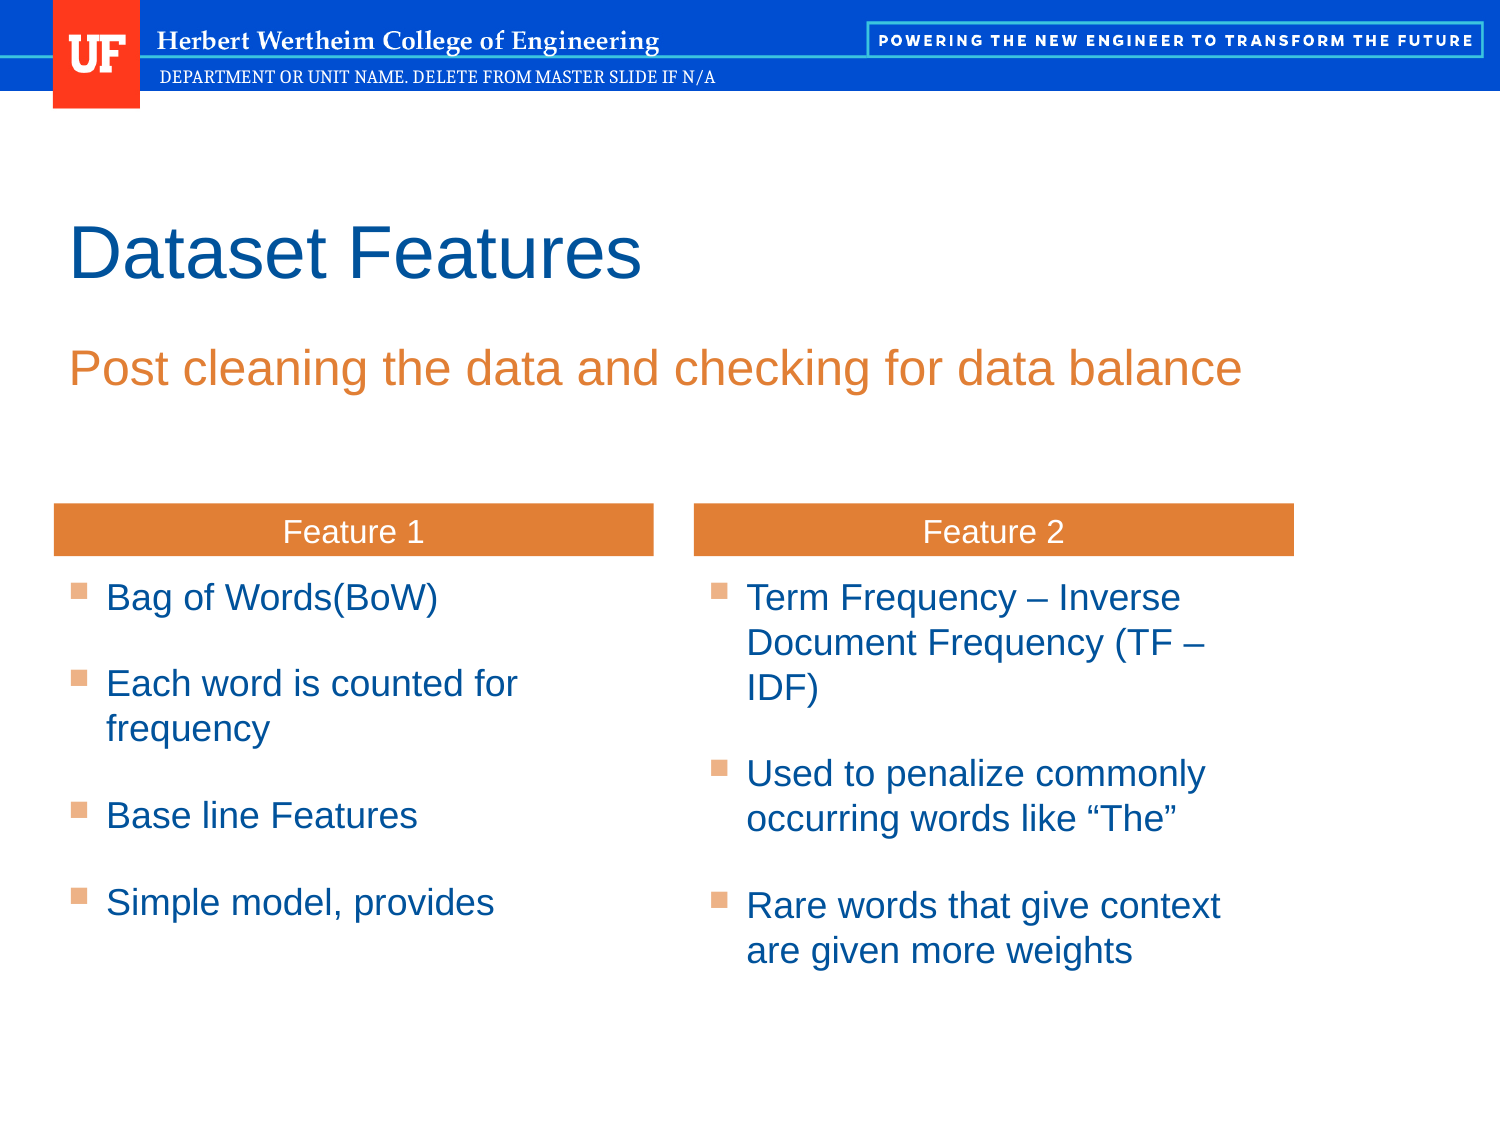

# Dataset Features
Post cleaning the data and checking for data balance
Feature 1
Feature 2
Bag of Words(BoW)
Each word is counted for frequency
Base line Features
Simple model, provides
Term Frequency – Inverse Document Frequency (TF – IDF)
Used to penalize commonly occurring words like “The”
Rare words that give context are given more weights